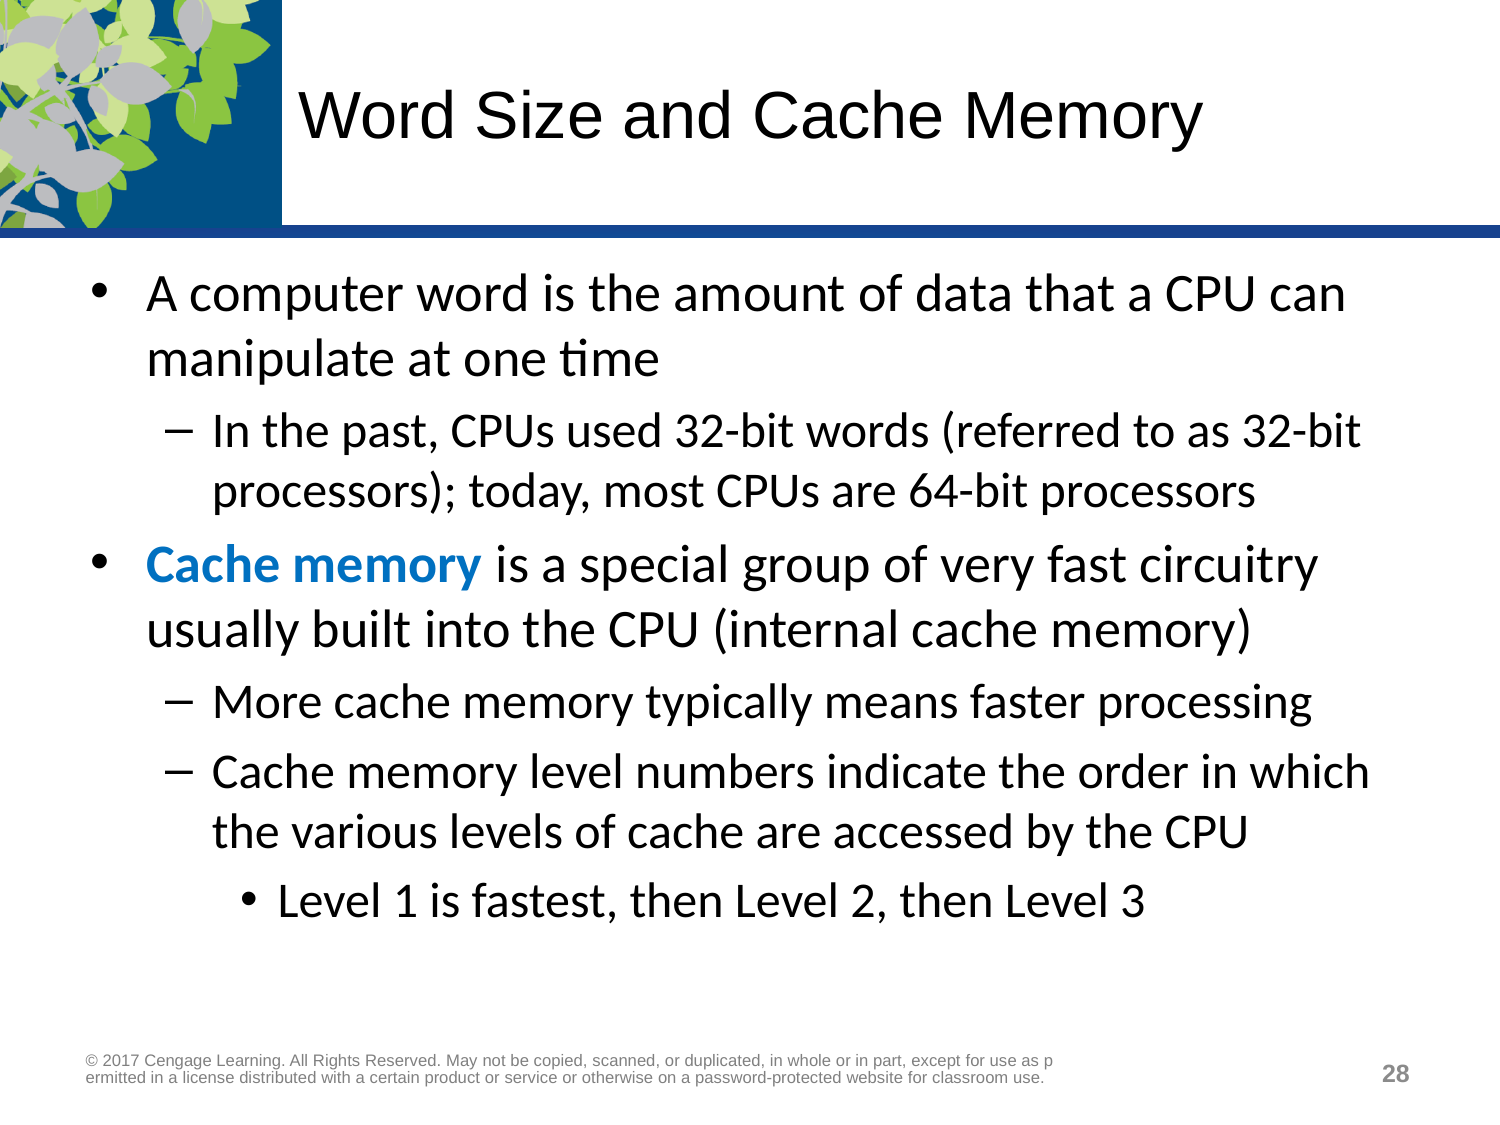

# Word Size and Cache Memory
A computer word is the amount of data that a CPU can manipulate at one time
In the past, CPUs used 32-bit words (referred to as 32-bit processors); today, most CPUs are 64-bit processors
Cache memory is a special group of very fast circuitry usually built into the CPU (internal cache memory)
More cache memory typically means faster processing
Cache memory level numbers indicate the order in which the various levels of cache are accessed by the CPU
Level 1 is fastest, then Level 2, then Level 3

© 2017 Cengage Learning. All Rights Reserved. May not be copied, scanned, or duplicated, in whole or in part, except for use as permitted in a license distributed with a certain product or service or otherwise on a password-protected website for classroom use.
28